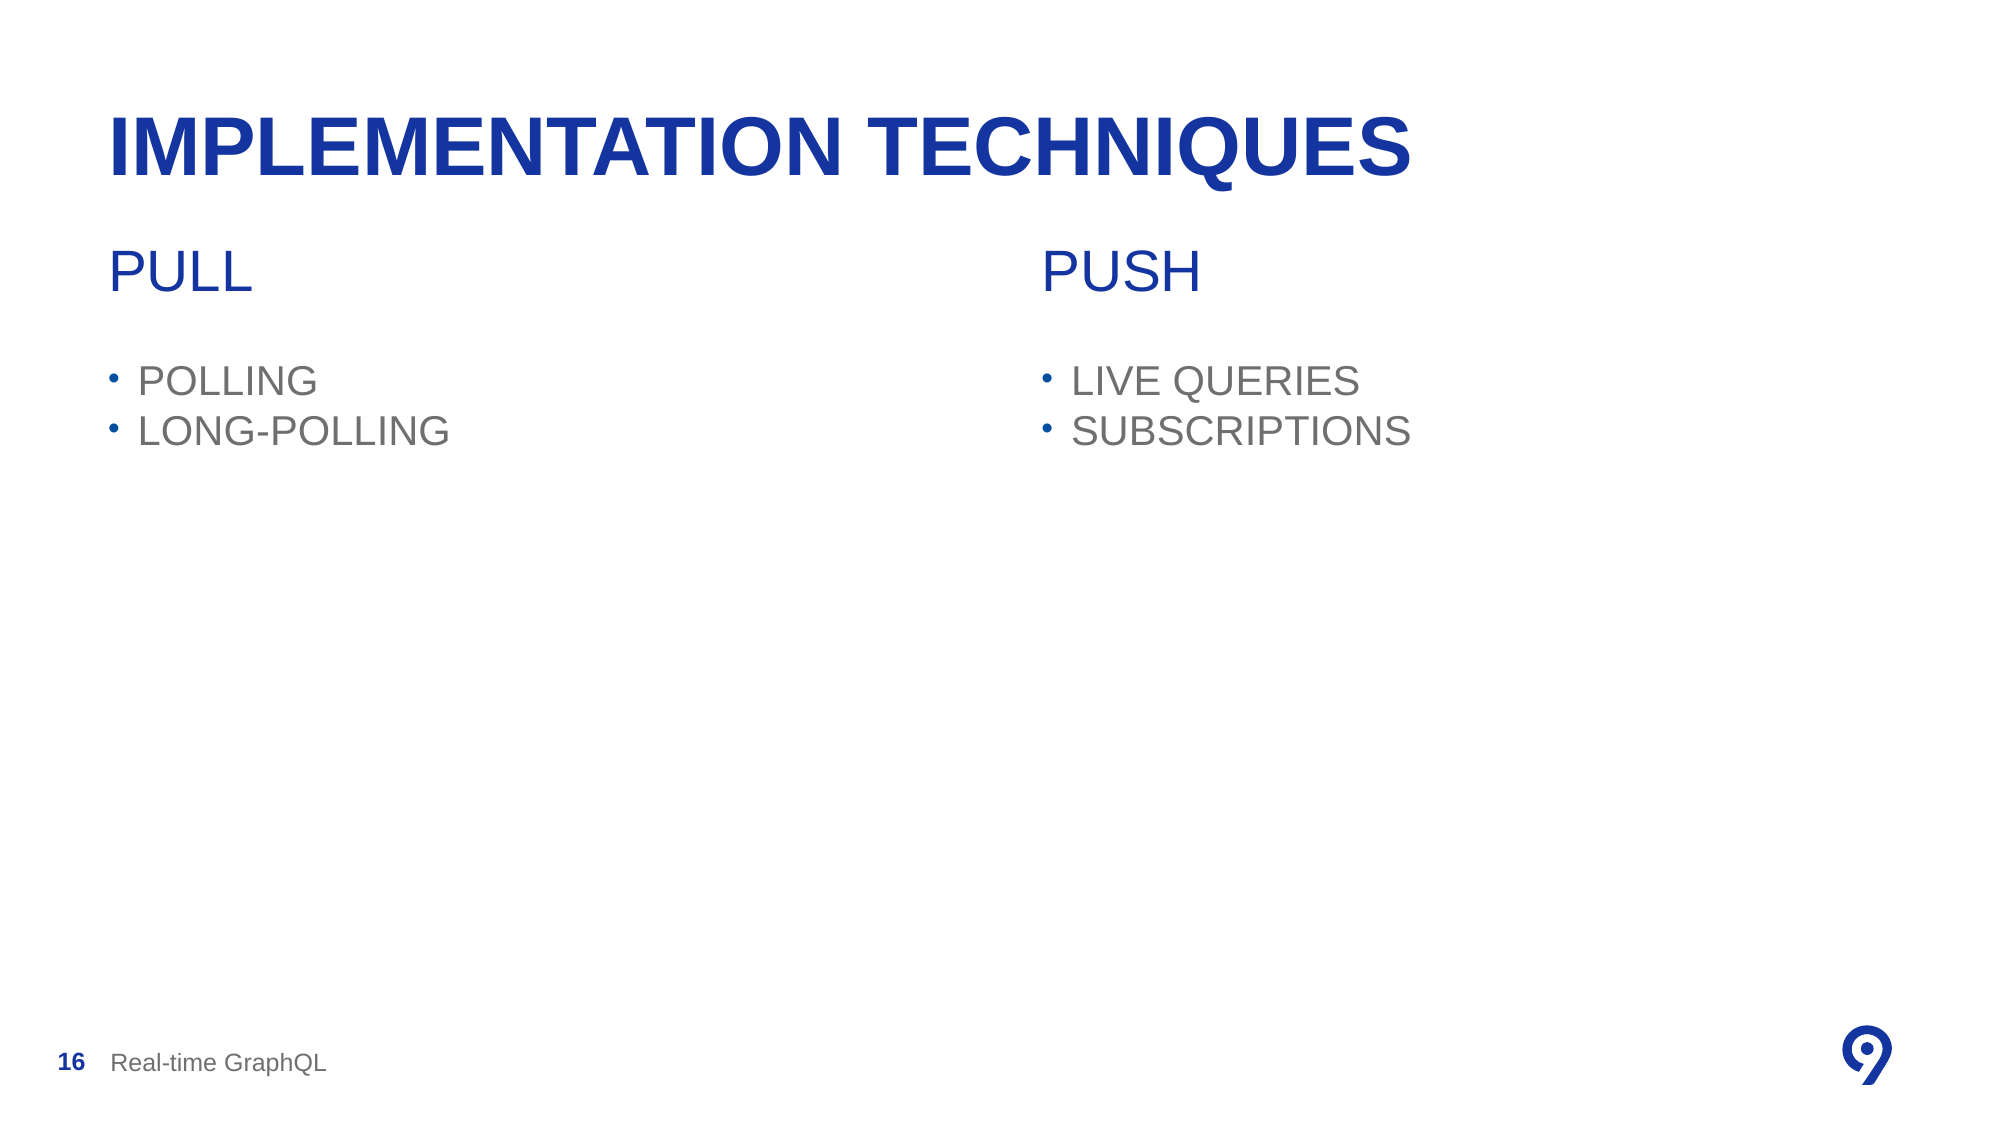

# Implementation Techniques
PULL

POLLING
LONG-POLLING
PUSH

LIVE QUERIES
SUBSCRIPTIONS

Real-time GraphQL
16